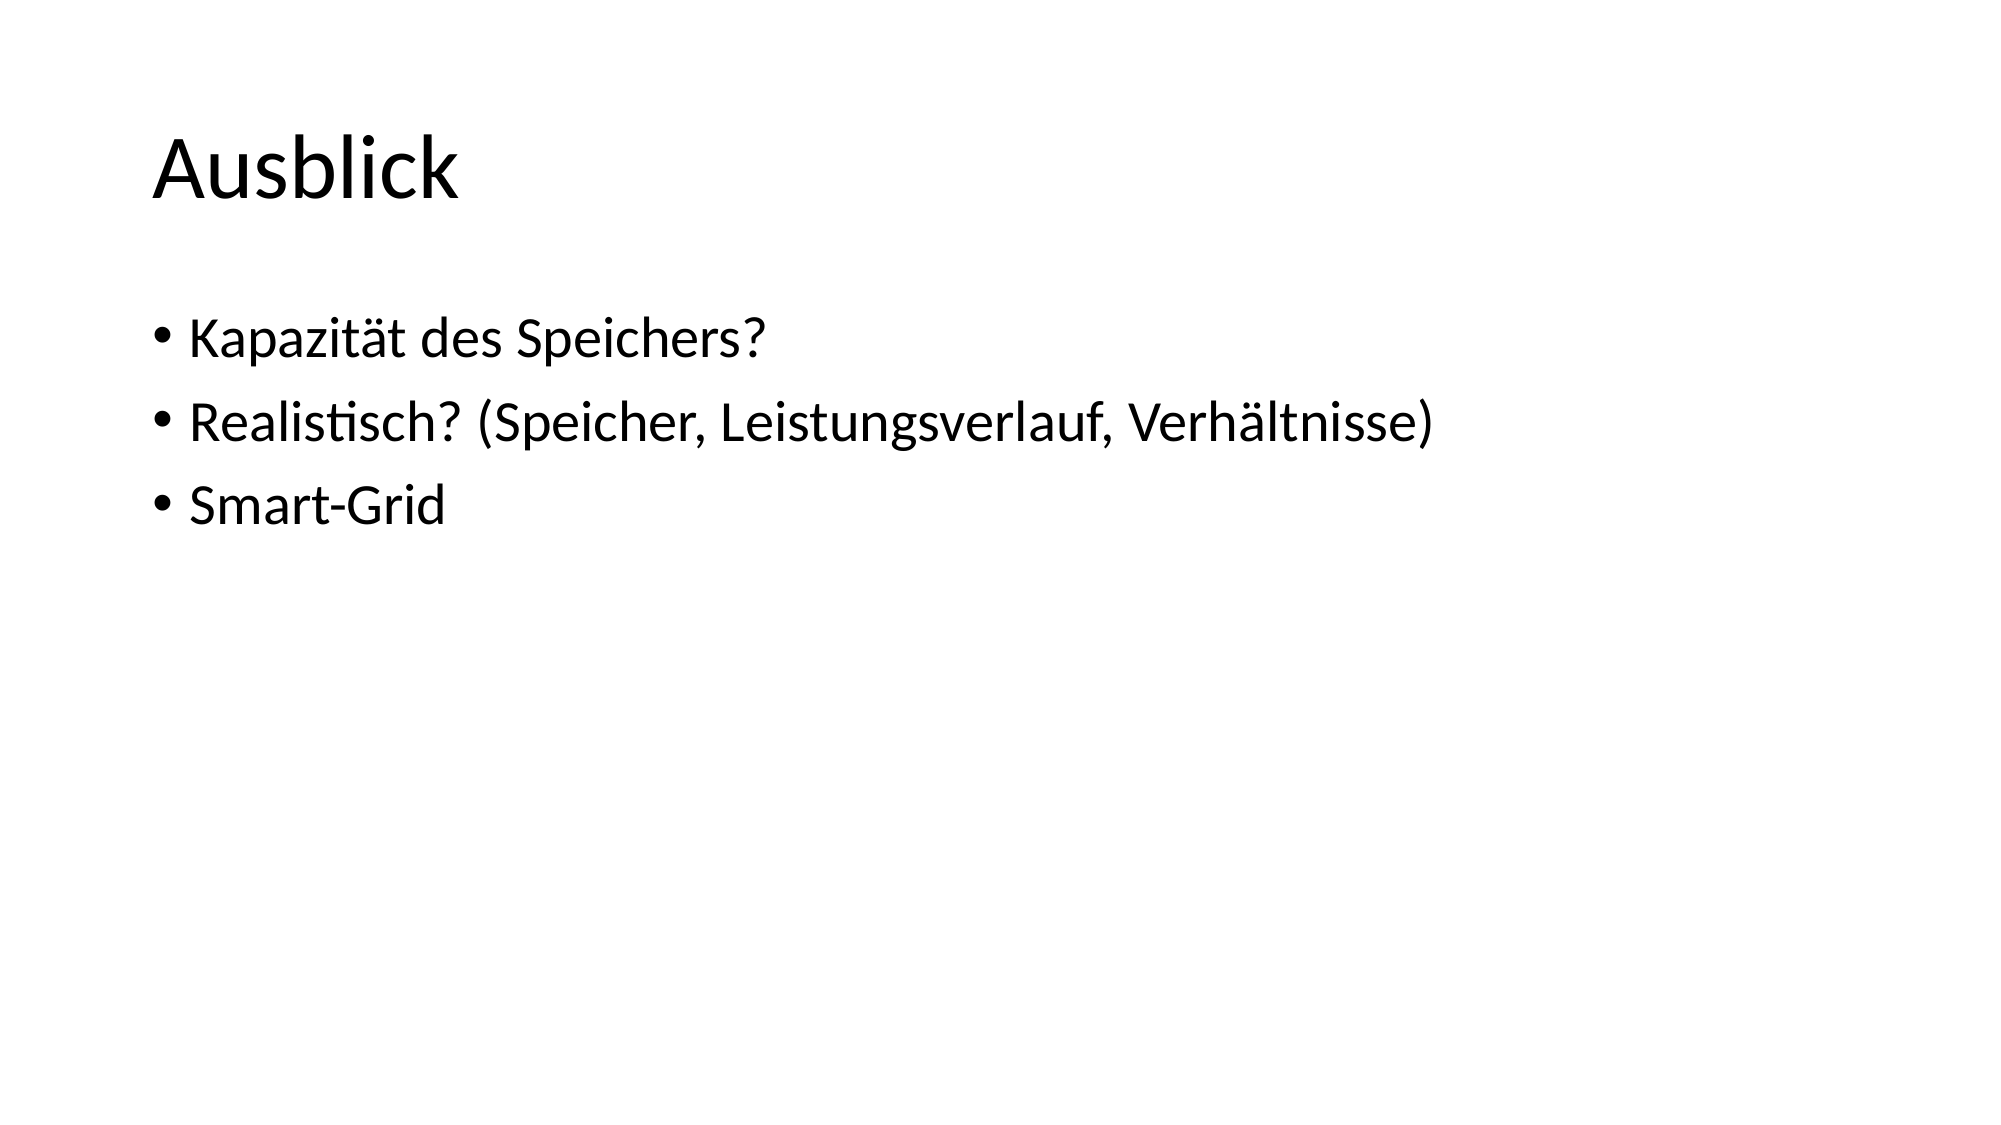

# Ausblick
Kapazität des Speichers?
Realistisch? (Speicher, Leistungsverlauf, Verhältnisse)
Smart-Grid